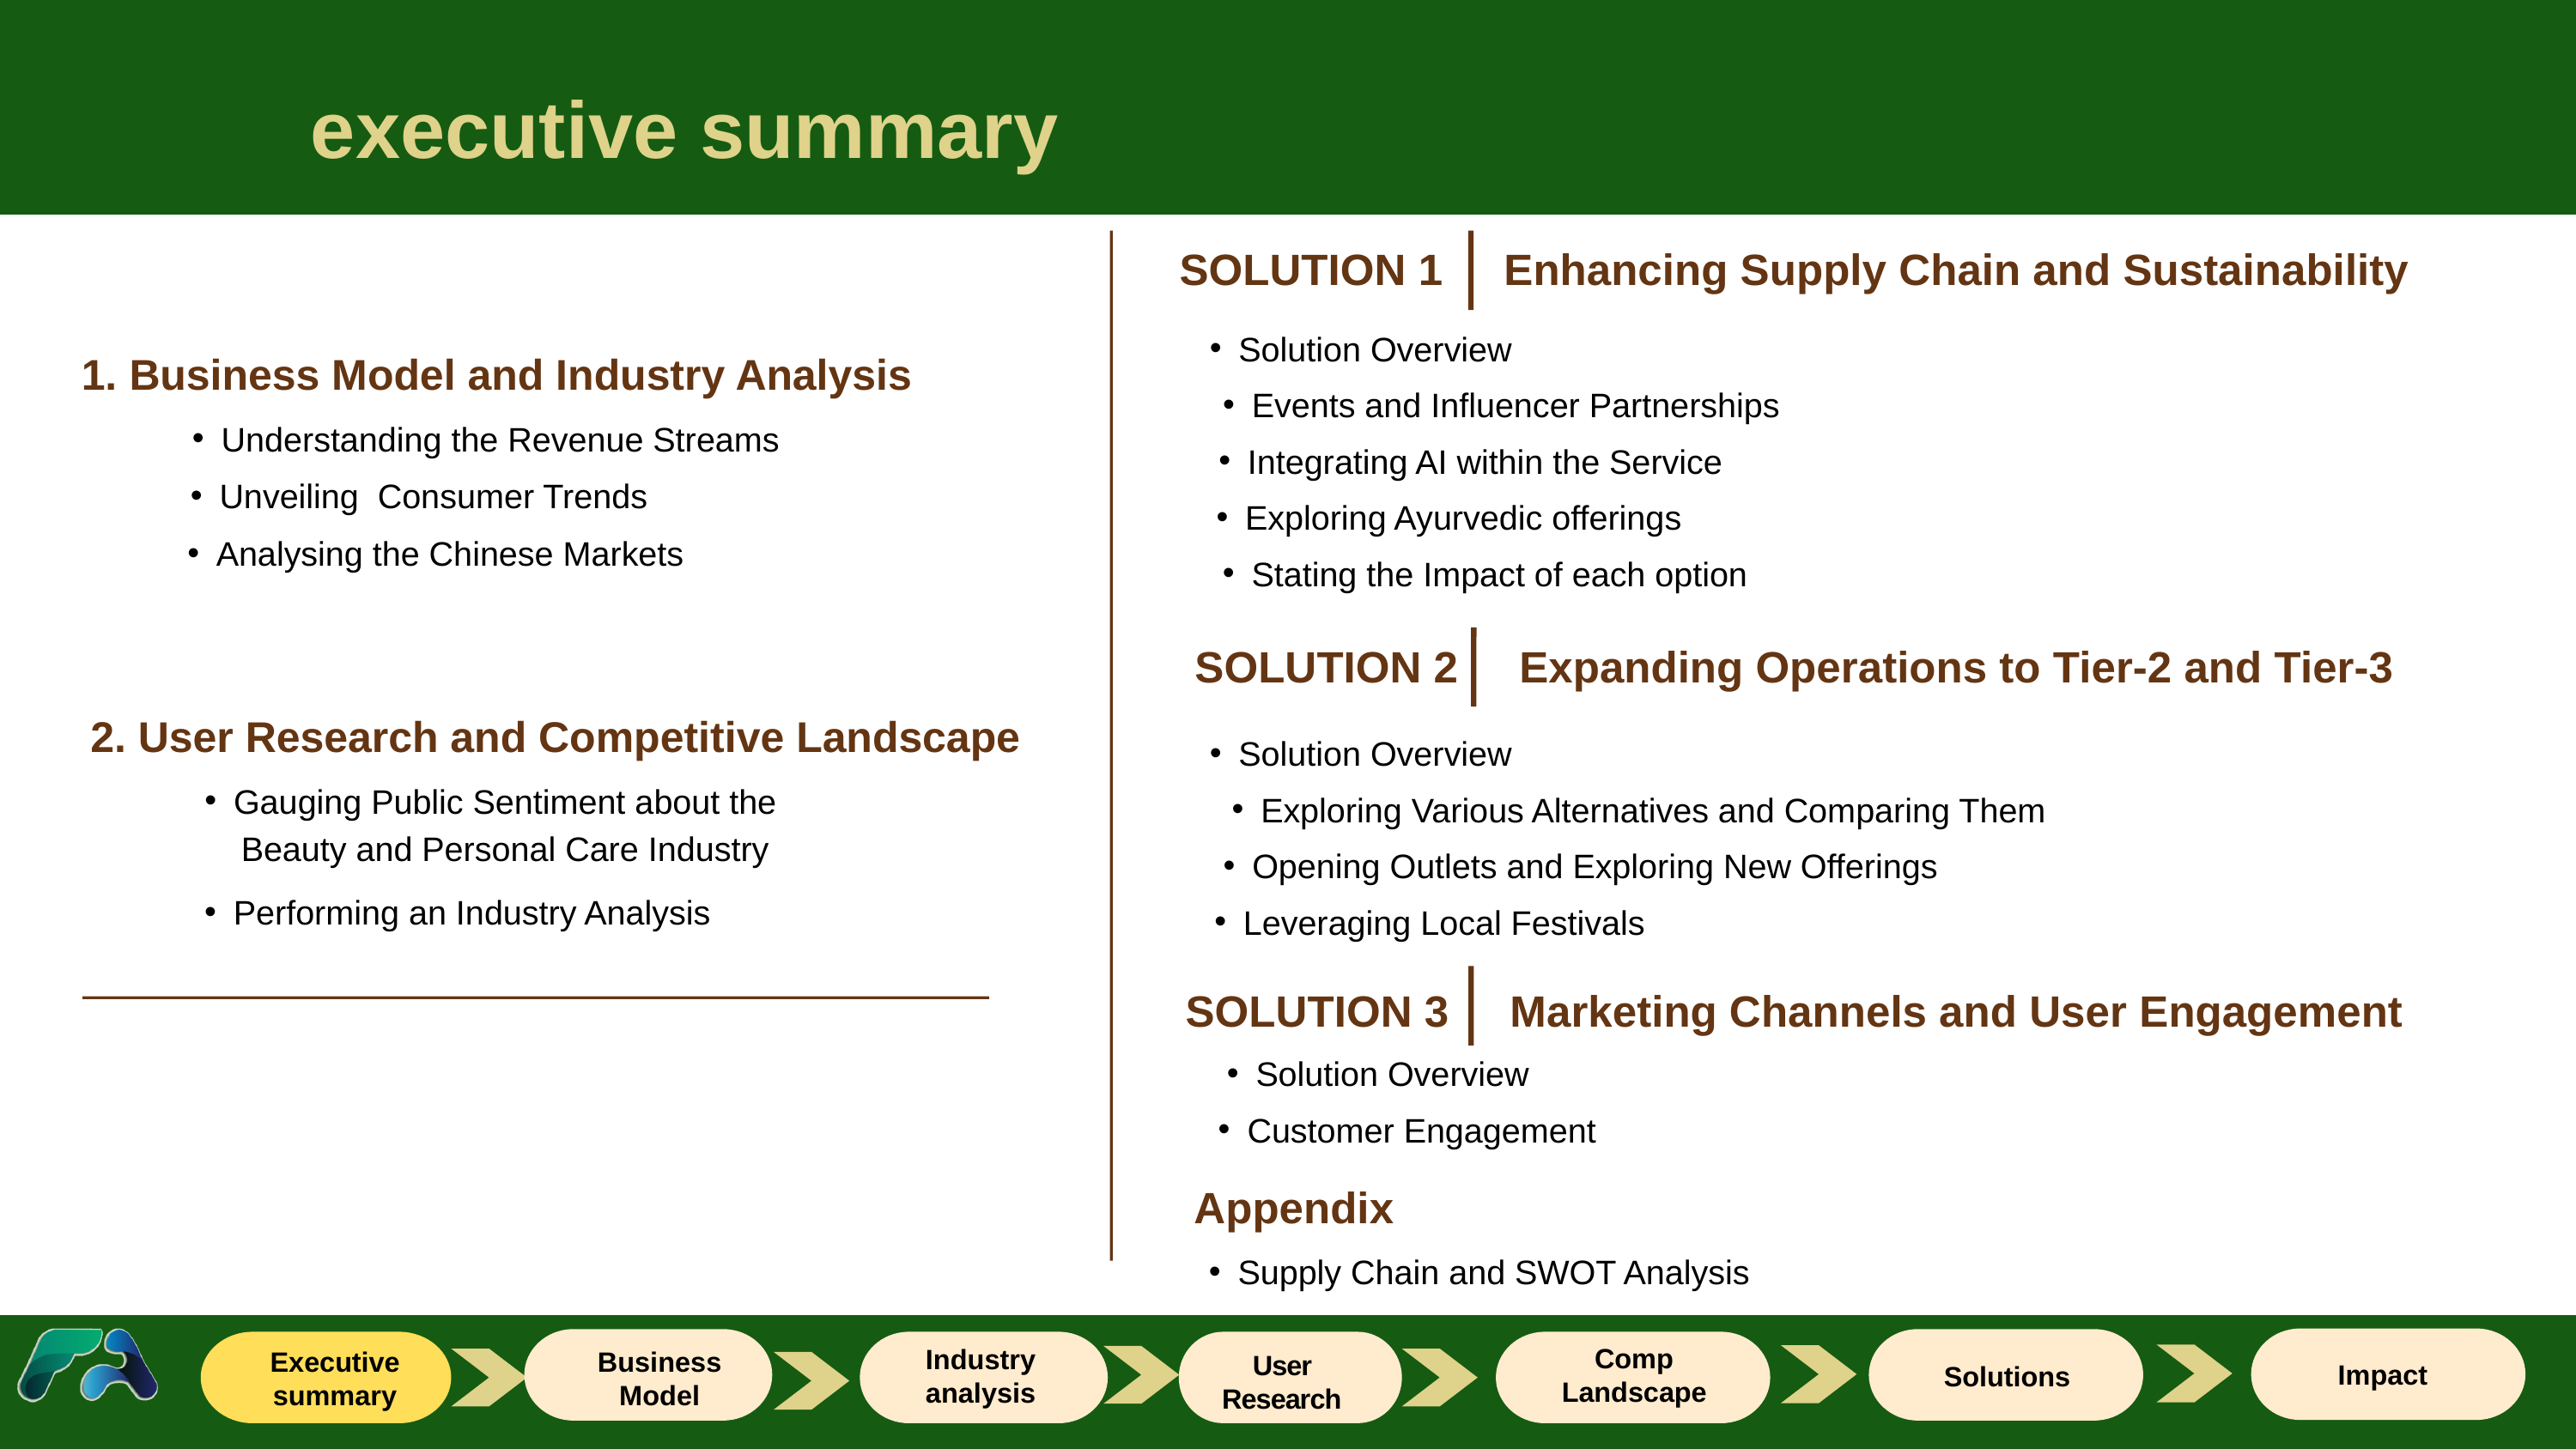

executive summary

SOLUTION 1     Enhancing Supply Chain and Sustainability
Solution Overview
1. Business Model and Industry Analysis
Events and Influencer Partnerships
Understanding the Revenue Streams
Integrating AI within the Service
Unveiling  Consumer Trends
Exploring Ayurvedic offerings
Analysing the Chinese Markets
Stating the Impact of each option

SOLUTION 2     Expanding Operations to Tier-2 and Tier-3
2. User Research and Competitive Landscape
Solution Overview
Gauging Public Sentiment about the Beauty and Personal Care Industry
Exploring Various Alternatives and Comparing Them
Opening Outlets and Exploring New Offerings
Performing an Industry Analysis
Leveraging Local Festivals

SOLUTION 3     Marketing Channels and User Engagement

Solution Overview
Customer Engagement
Appendix
Supply Chain and SWOT Analysis

Comp Landscape
Industry
analysis
Executive summary
Business Model

User Research

Impact
Solutions